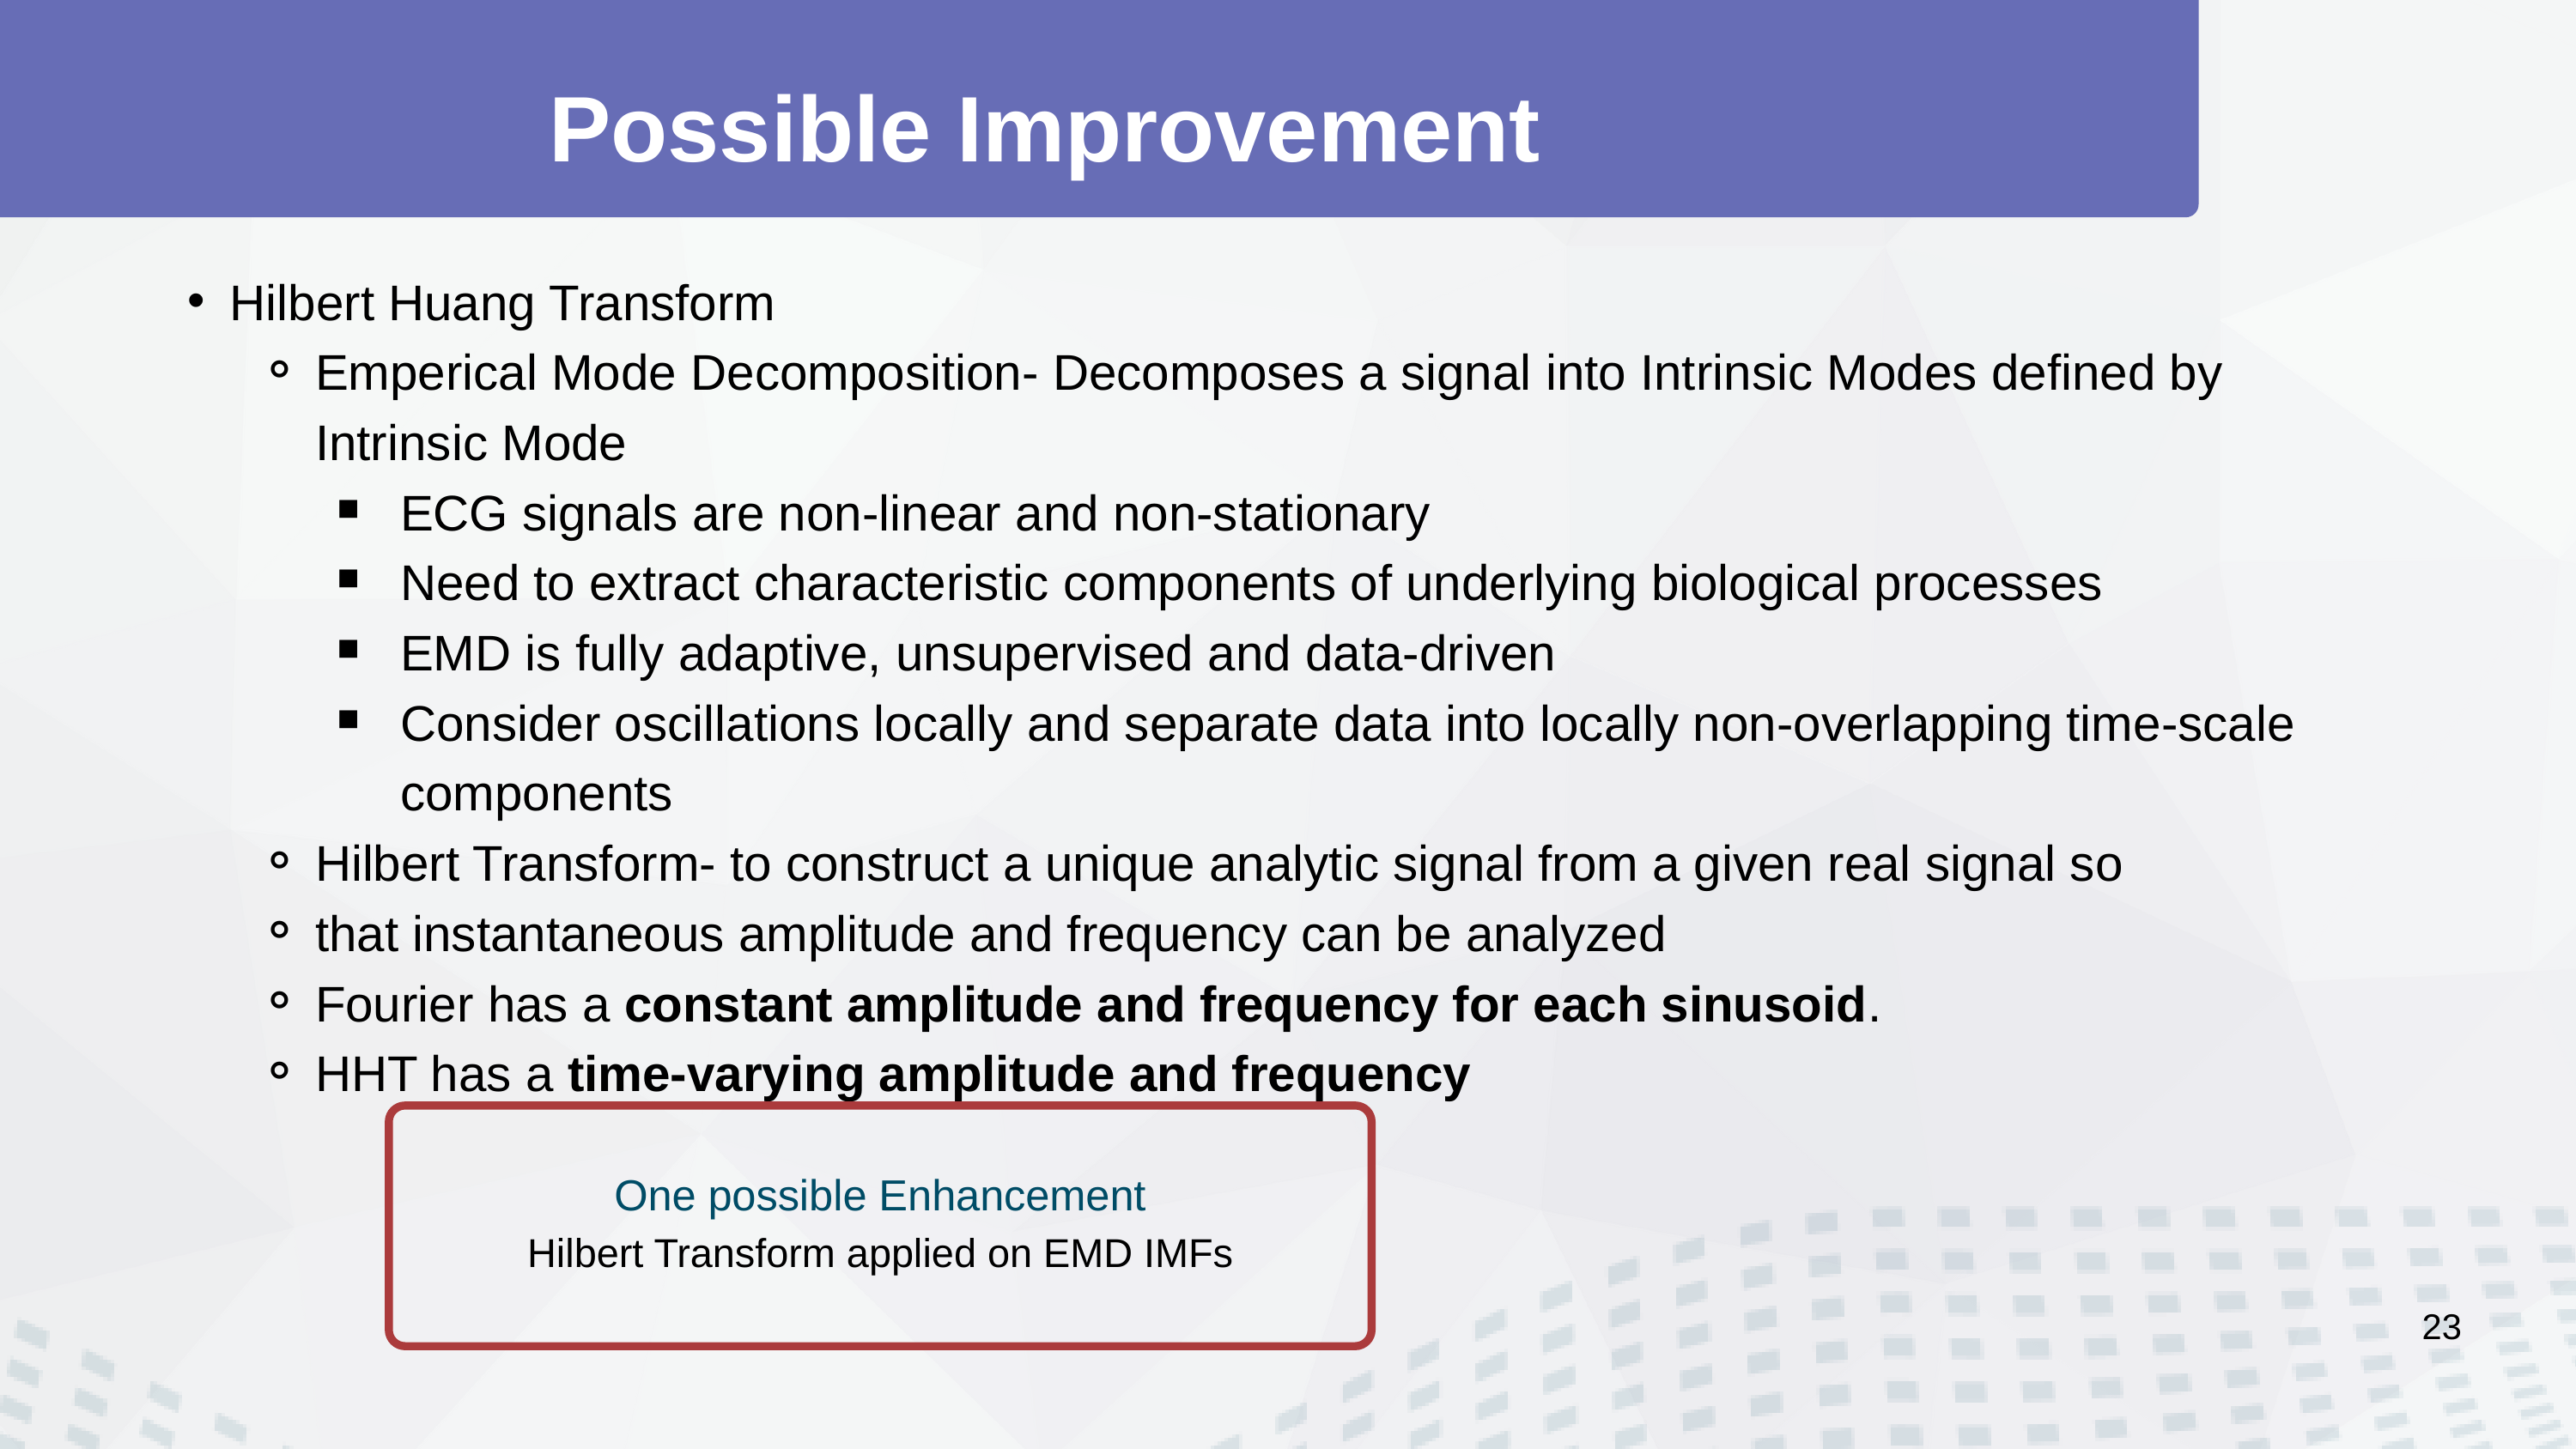

Possible Improvement

Hilbert Huang Transform
Emperical Mode Decomposition- Decomposes a signal into Intrinsic Modes defined by Intrinsic Mode
ECG signals are non-linear and non-stationary
Need to extract characteristic components of underlying biological processes
EMD is fully adaptive, unsupervised and data-driven
Consider oscillations locally and separate data into locally non-overlapping time-scale components
Hilbert Transform- to construct a unique analytic signal from a given real signal so
that instantaneous amplitude and frequency can be analyzed
Fourier has a constant amplitude and frequency for each sinusoid.
HHT has a time-varying amplitude and frequency

One possible Enhancement
Hilbert Transform applied on EMD IMFs

23